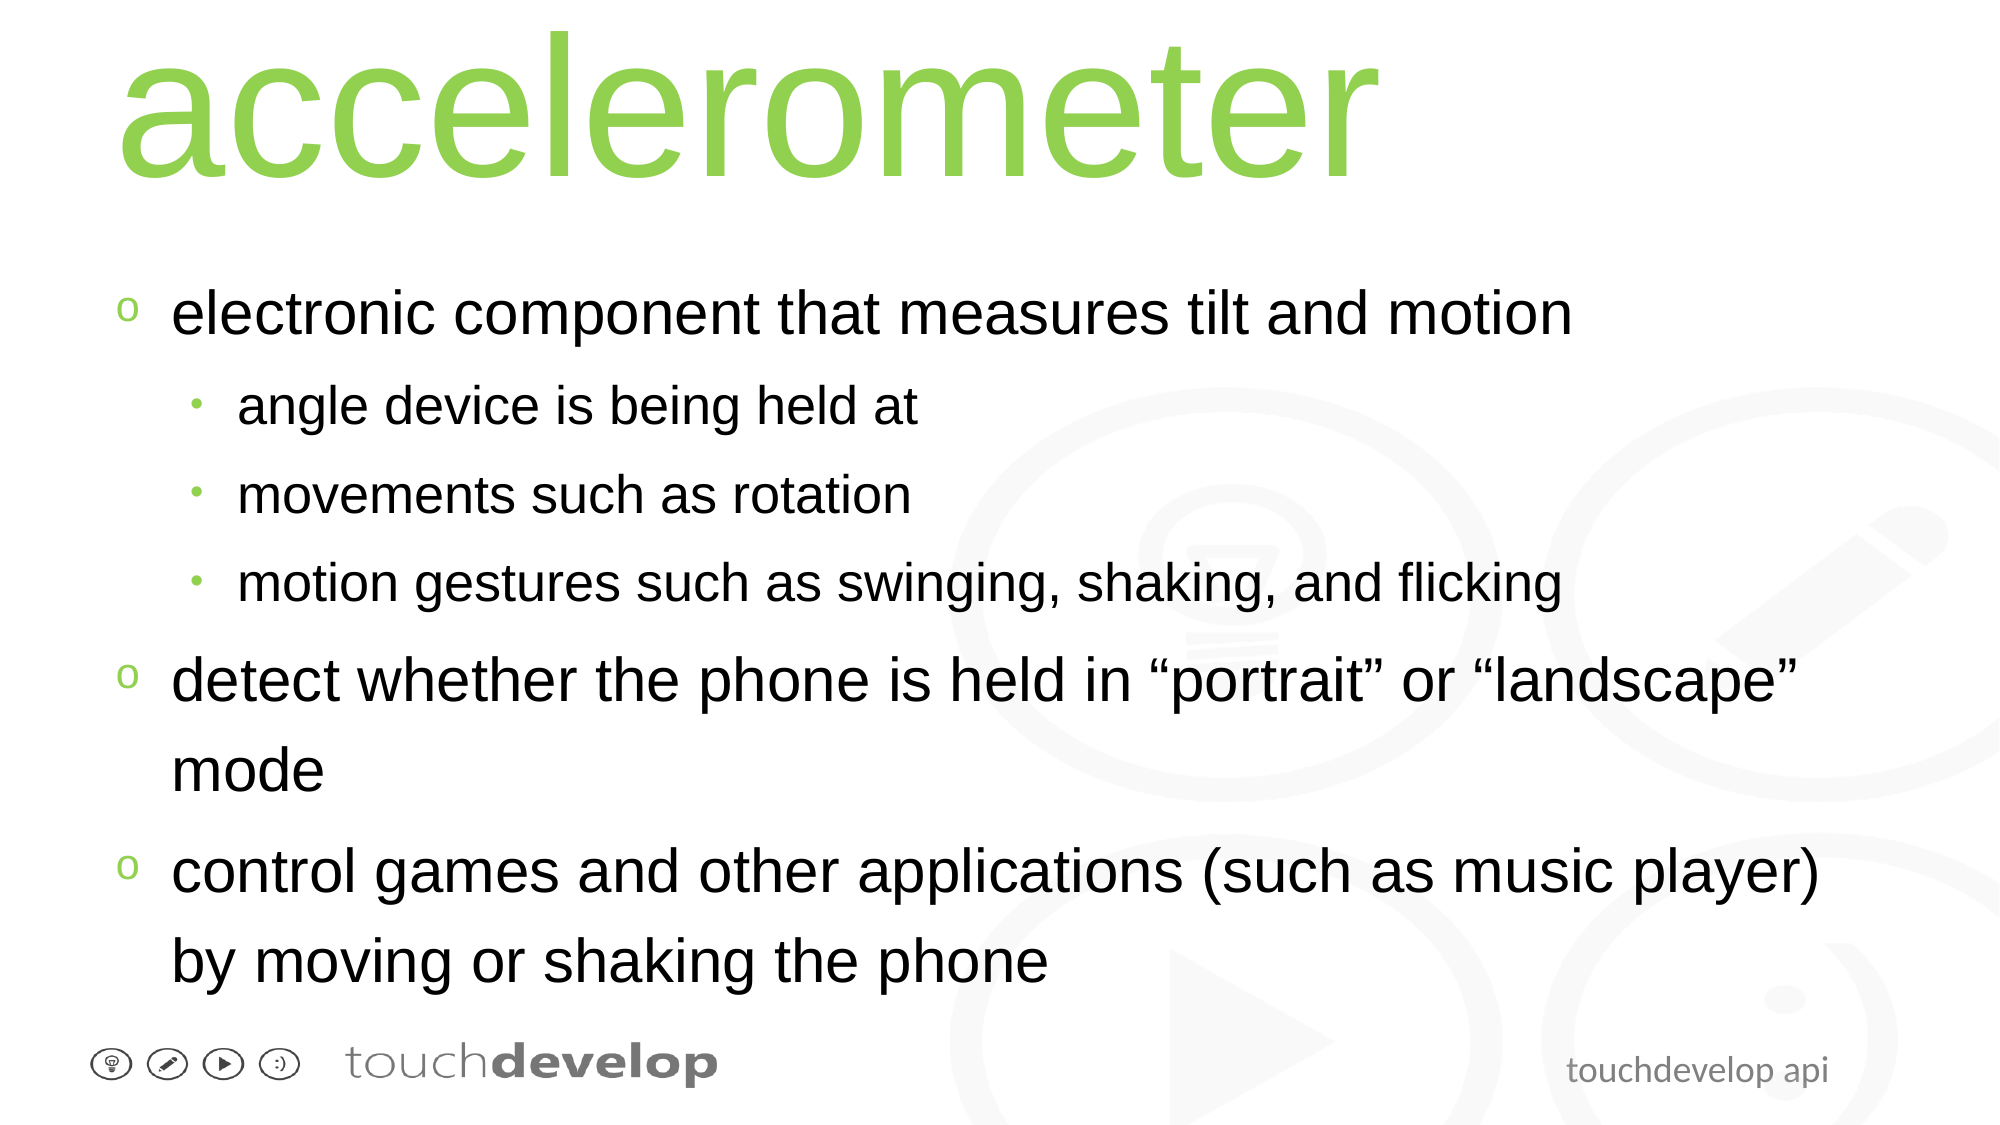

# accelerometer
electronic component that measures tilt and motion
angle device is being held at
movements such as rotation
motion gestures such as swinging, shaking, and flicking
detect whether the phone is held in “portrait” or “landscape” mode
control games and other applications (such as music player) by moving or shaking the phone